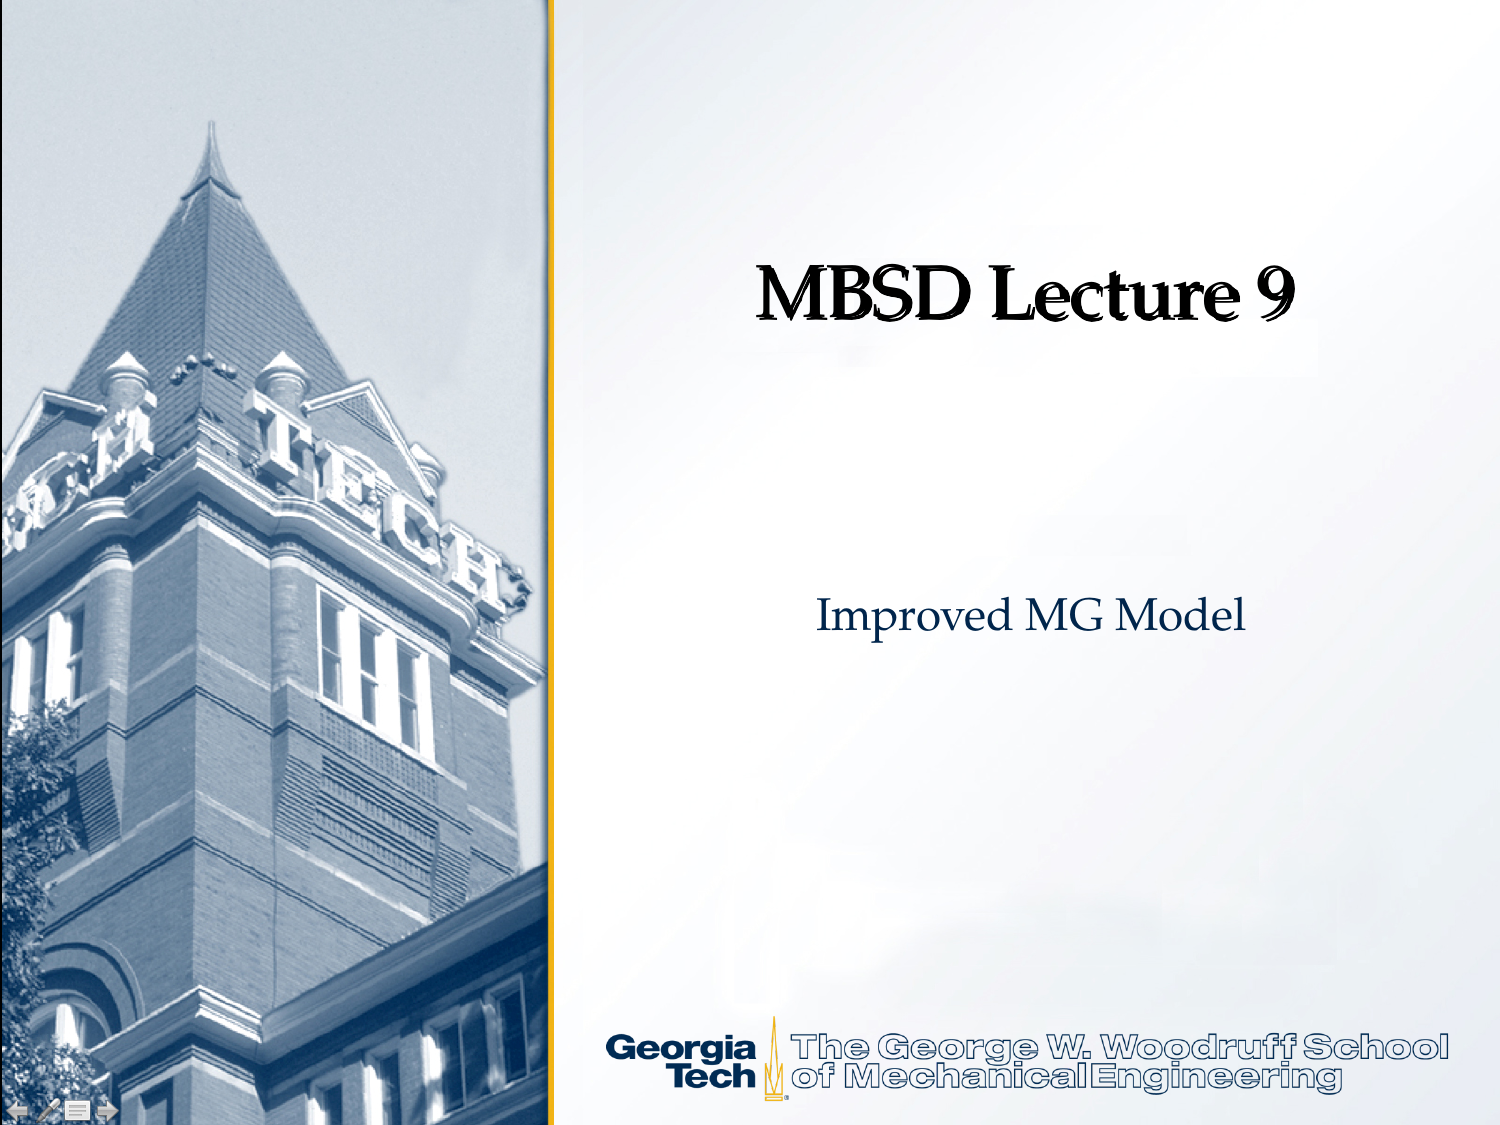

# MBSD Lecture 9

Improved MG Model